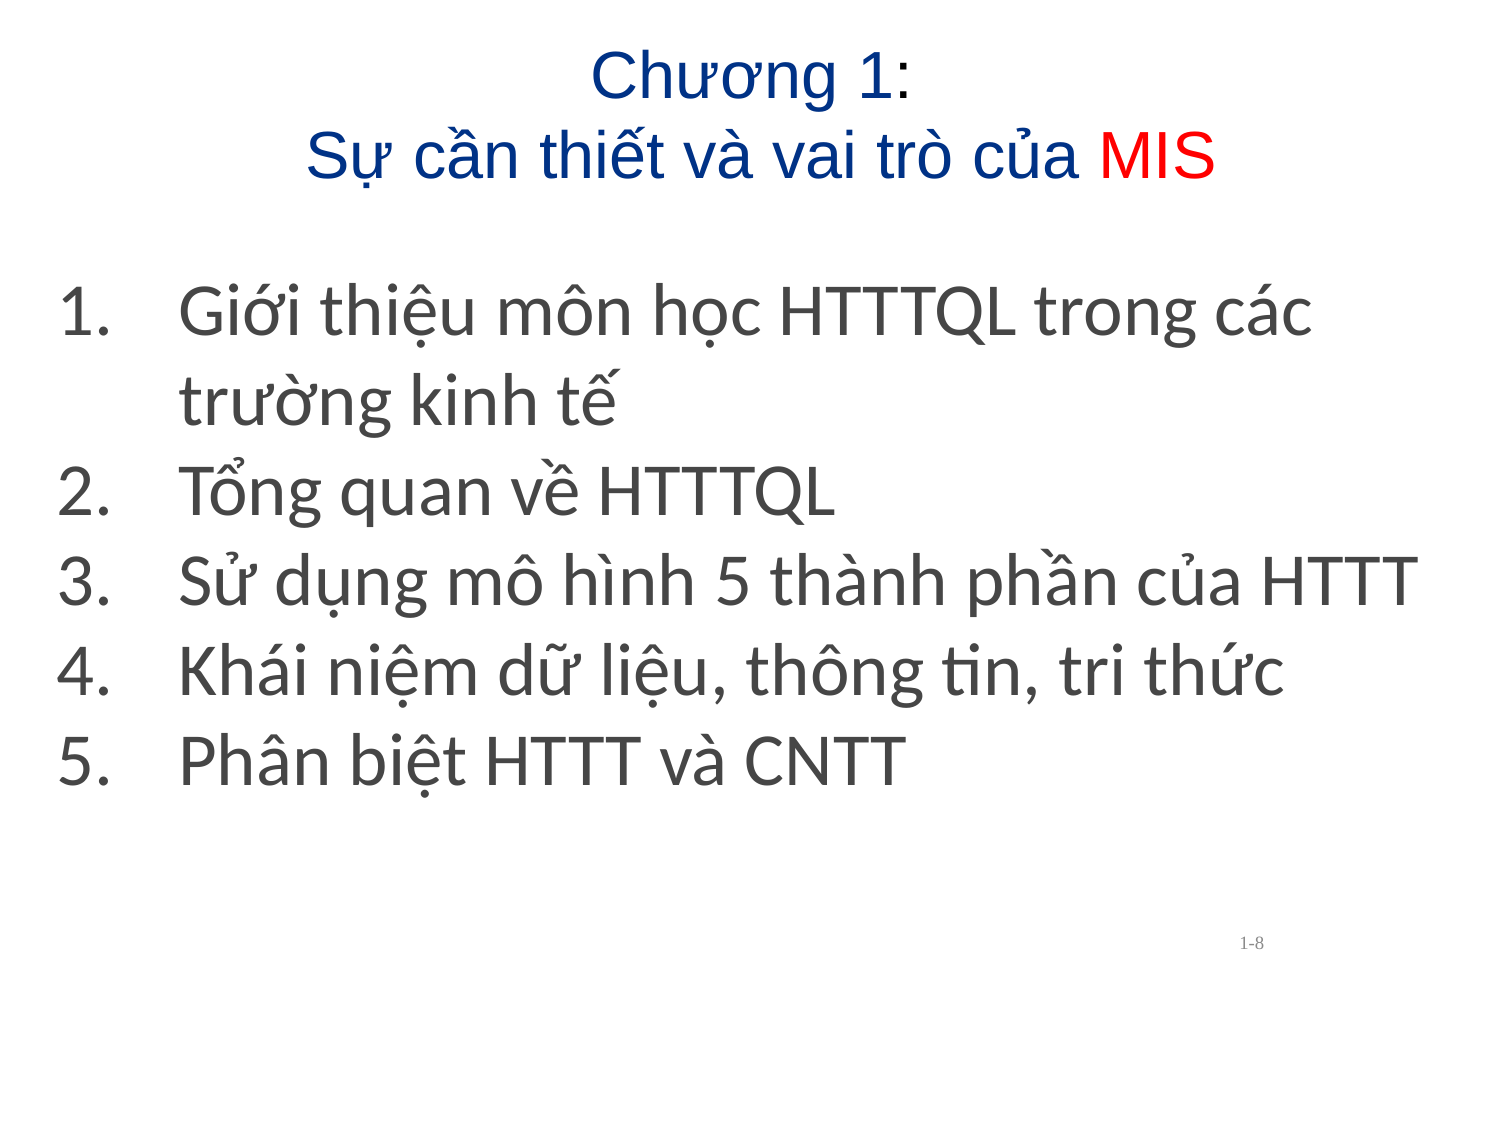

Chương 1:
Sự cần thiết và vai trò của MIS
Giới thiệu môn học HTTTQL trong các trường kinh tế
Tổng quan về HTTTQL
Sử dụng mô hình 5 thành phần của HTTT
Khái niệm dữ liệu, thông tin, tri thức
Phân biệt HTTT và CNTT

1-8